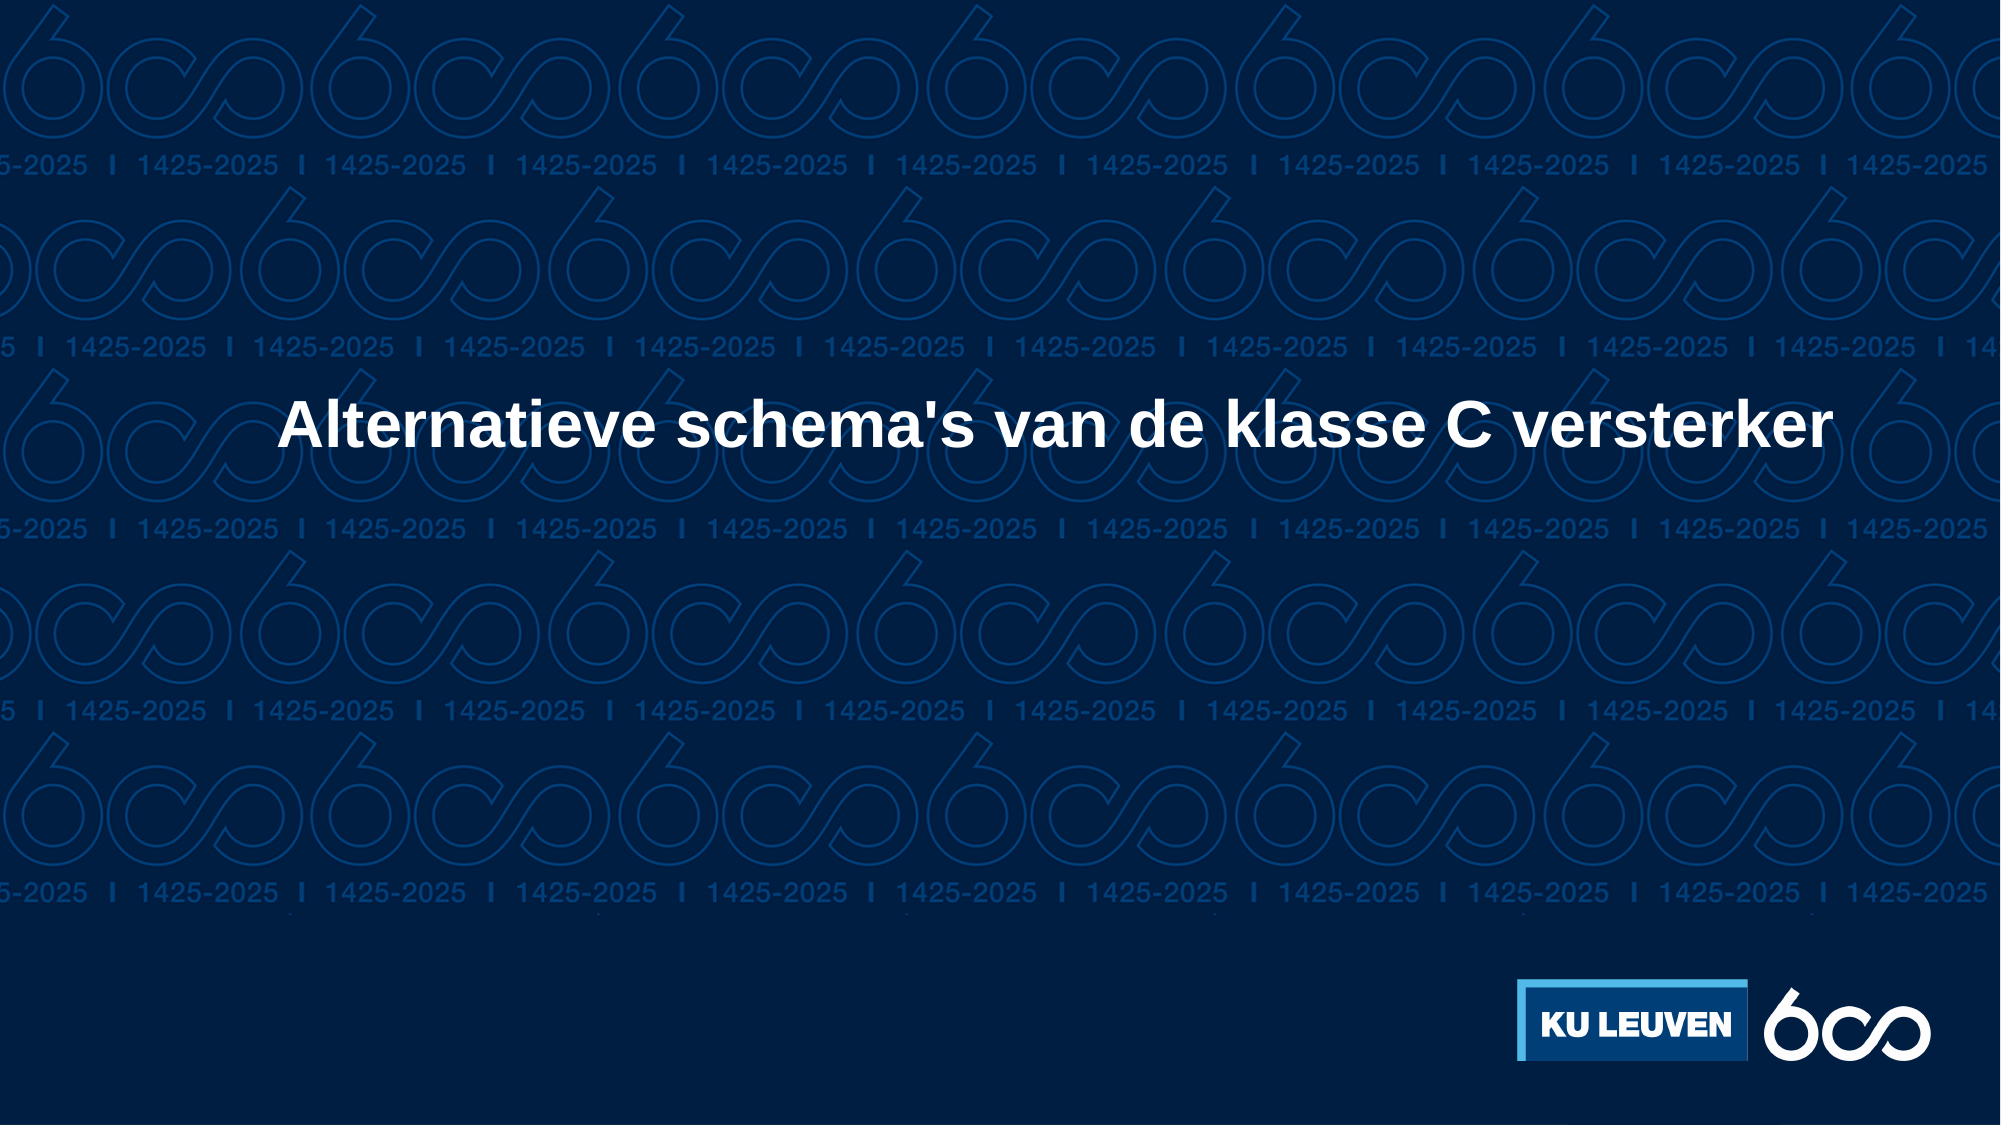

# Alternatieve schema's van de klasse C versterker